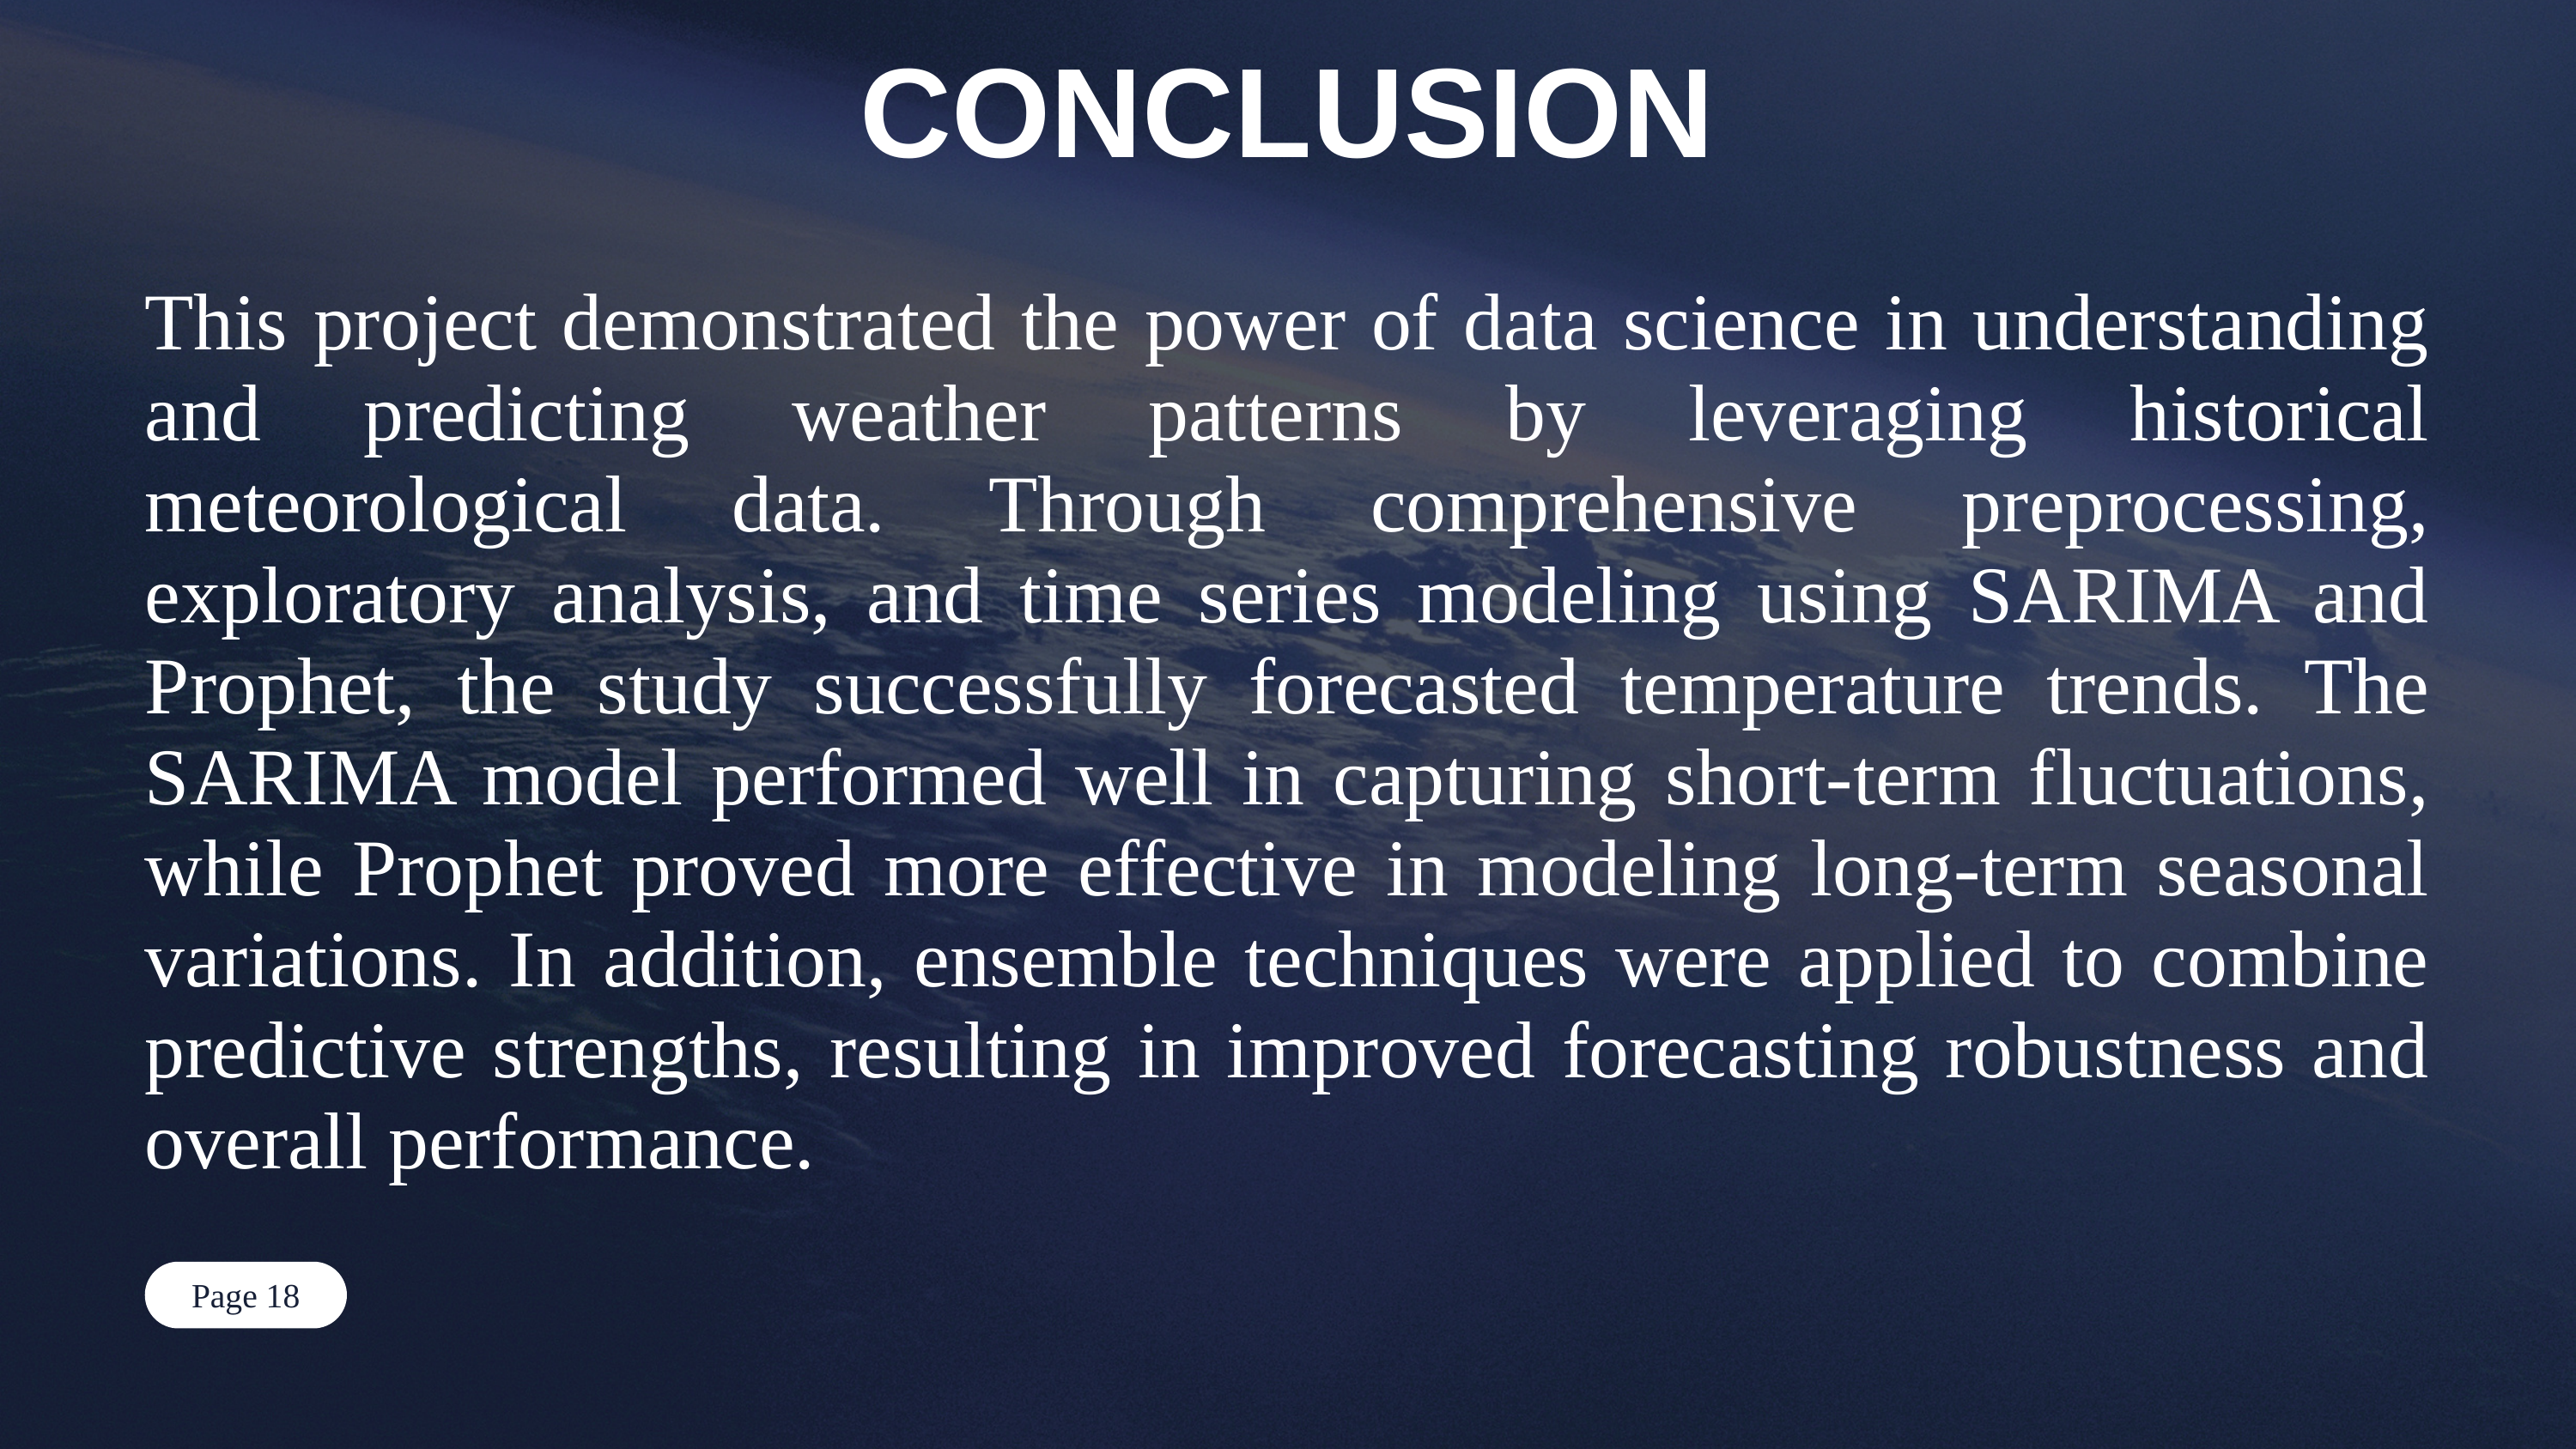

CONCLUSION
This project demonstrated the power of data science in understanding and predicting weather patterns by leveraging historical meteorological data. Through comprehensive preprocessing, exploratory analysis, and time series modeling using SARIMA and Prophet, the study successfully forecasted temperature trends. The SARIMA model performed well in capturing short-term fluctuations, while Prophet proved more effective in modeling long-term seasonal variations. In addition, ensemble techniques were applied to combine predictive strengths, resulting in improved forecasting robustness and overall performance.

Page 18